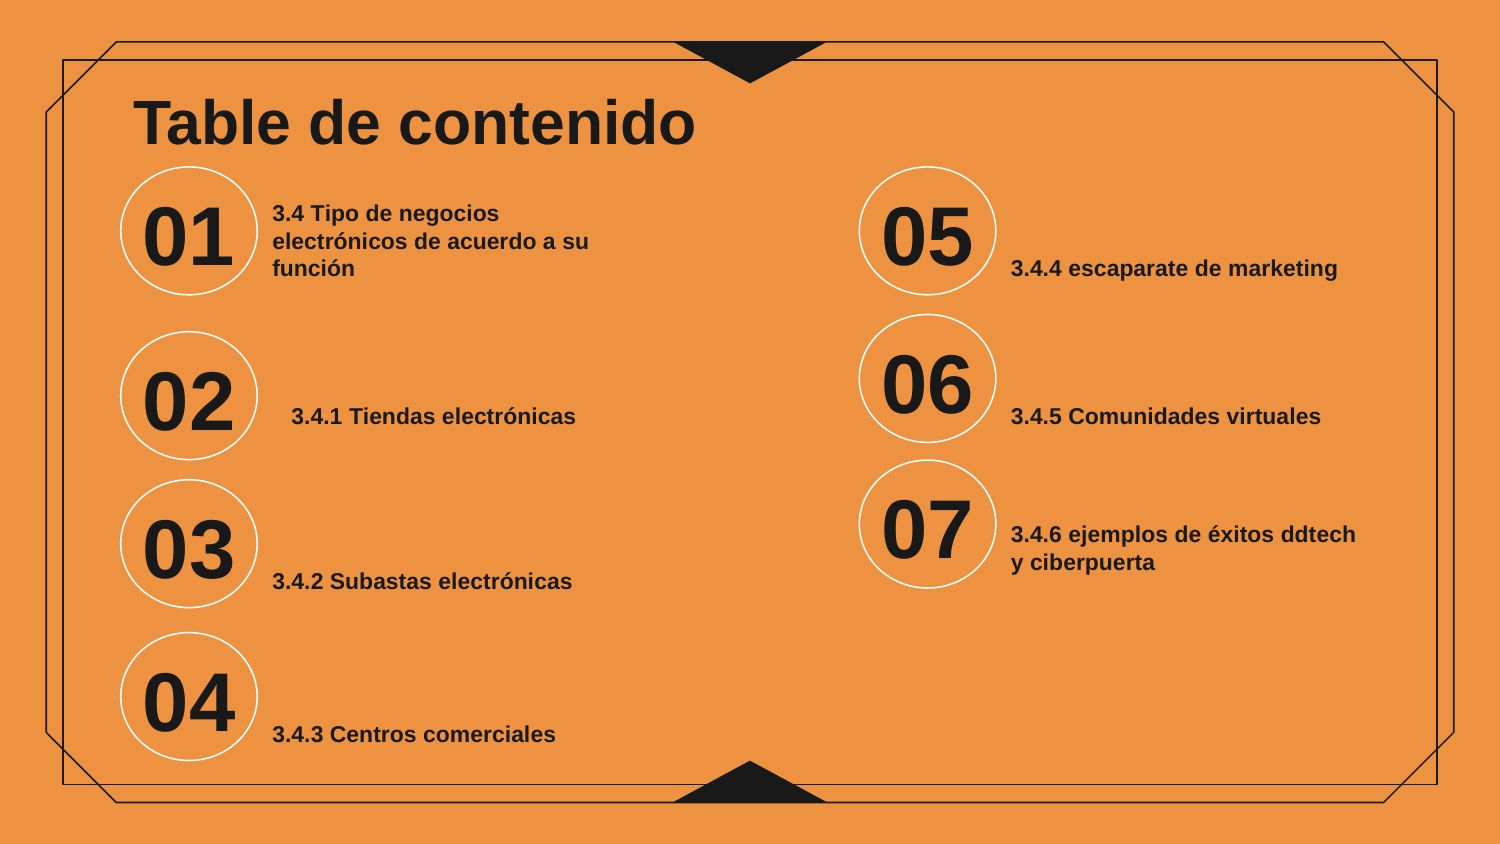

Table de contenido

# 3.4 Tipo de negocios electrónicos de acuerdo a su función

3.4.4 escaparate de marketing
01
05

3.4.5 Comunidades virtuales
06

02
3.4.1 Tiendas electrónicas

3.4.6 ejemplos de éxitos ddtech y ciberpuerta
07

3.4.2 Subastas electrónicas
03

3.4.3 Centros comerciales
04